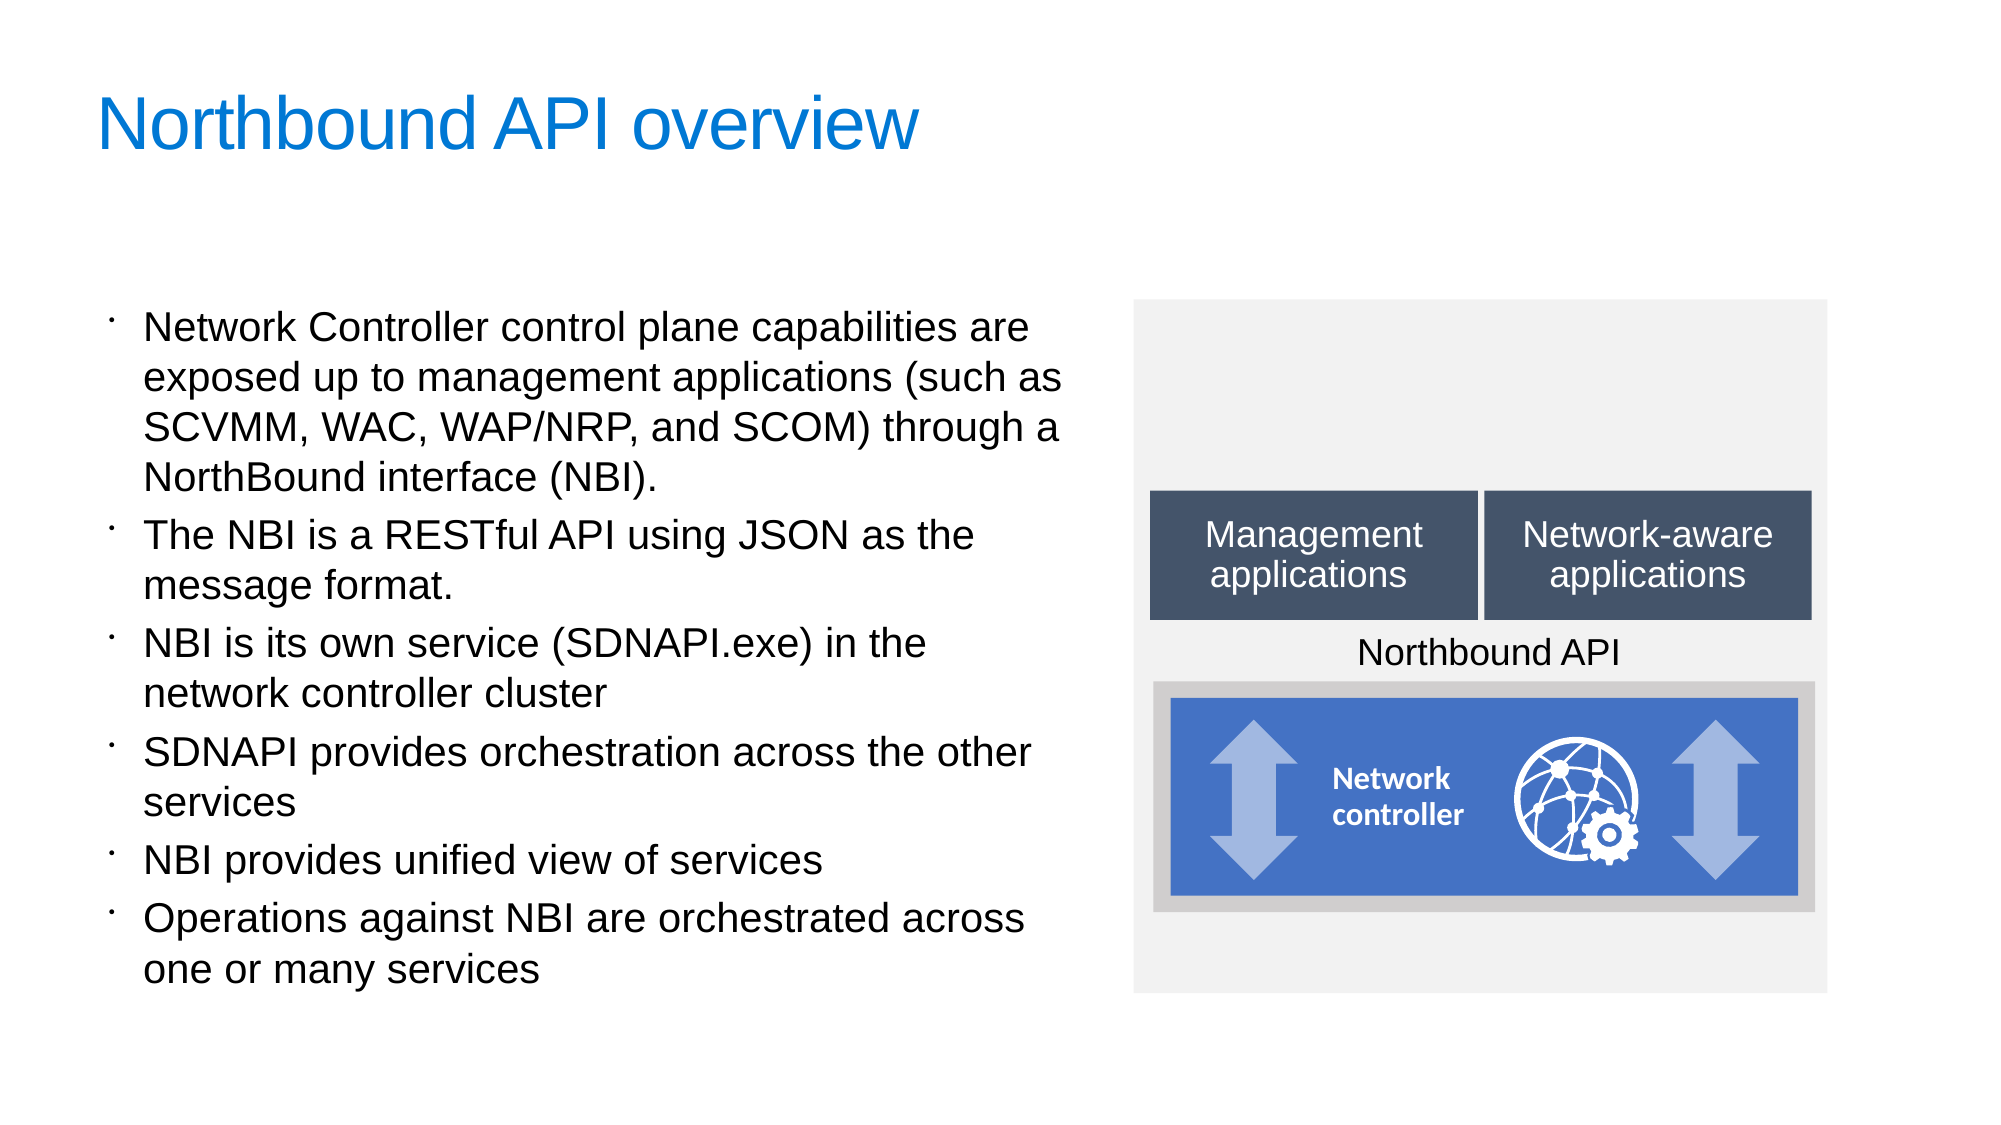

# Northbound API overview
Network Controller control plane capabilities are exposed up to management applications (such as SCVMM, WAC, WAP/NRP, and SCOM) through a NorthBound interface (NBI).
The NBI is a RESTful API using JSON as the message format.
NBI is its own service (SDNAPI.exe) in the network controller cluster
SDNAPI provides orchestration across the other services
NBI provides unified view of services
Operations against NBI are orchestrated across one or many services

Management applications
Network-aware applications
Northbound API

Network
controller